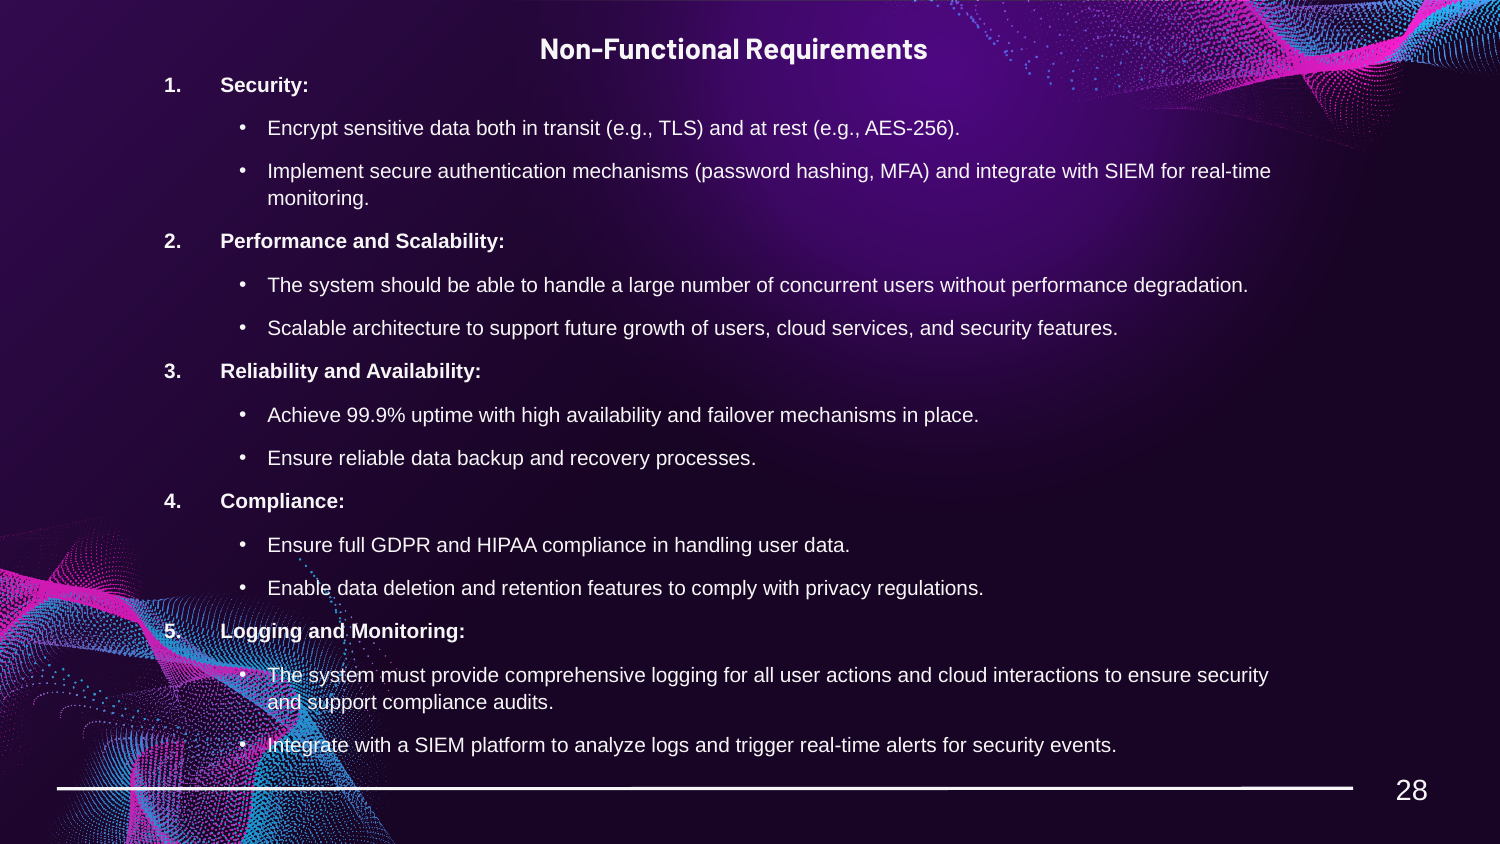

Non-Functional Requirements
Security:
Encrypt sensitive data both in transit (e.g., TLS) and at rest (e.g., AES-256).
Implement secure authentication mechanisms (password hashing, MFA) and integrate with SIEM for real-time monitoring.
Performance and Scalability:
The system should be able to handle a large number of concurrent users without performance degradation.
Scalable architecture to support future growth of users, cloud services, and security features.
Reliability and Availability:
Achieve 99.9% uptime with high availability and failover mechanisms in place.
Ensure reliable data backup and recovery processes.
Compliance:
Ensure full GDPR and HIPAA compliance in handling user data.
Enable data deletion and retention features to comply with privacy regulations.
Logging and Monitoring:
The system must provide comprehensive logging for all user actions and cloud interactions to ensure security and support compliance audits.
Integrate with a SIEM platform to analyze logs and trigger real-time alerts for security events.
28